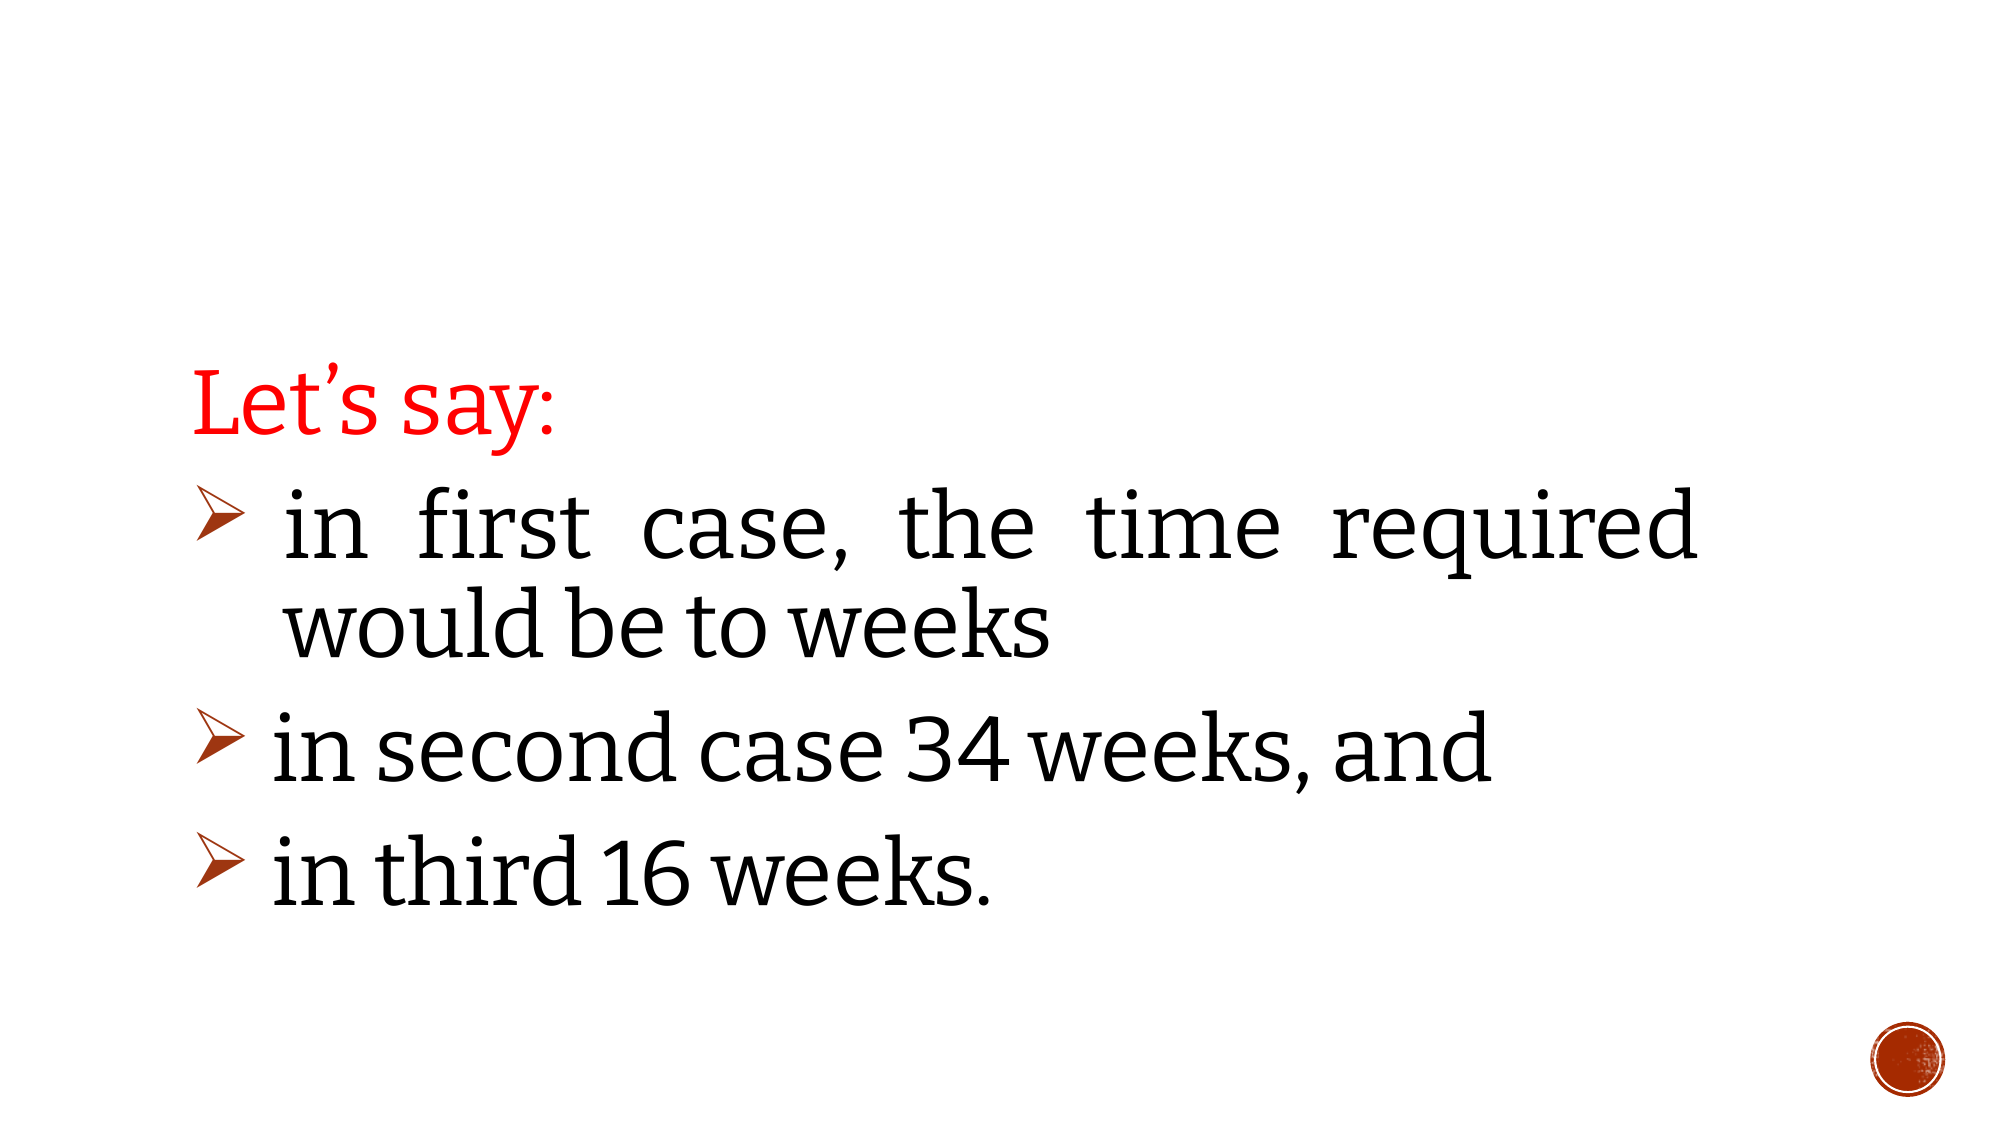

#
Let’s say:
in first case, the time required 	would be to weeks
 in second case 34 weeks, and
 in third 16 weeks.
62